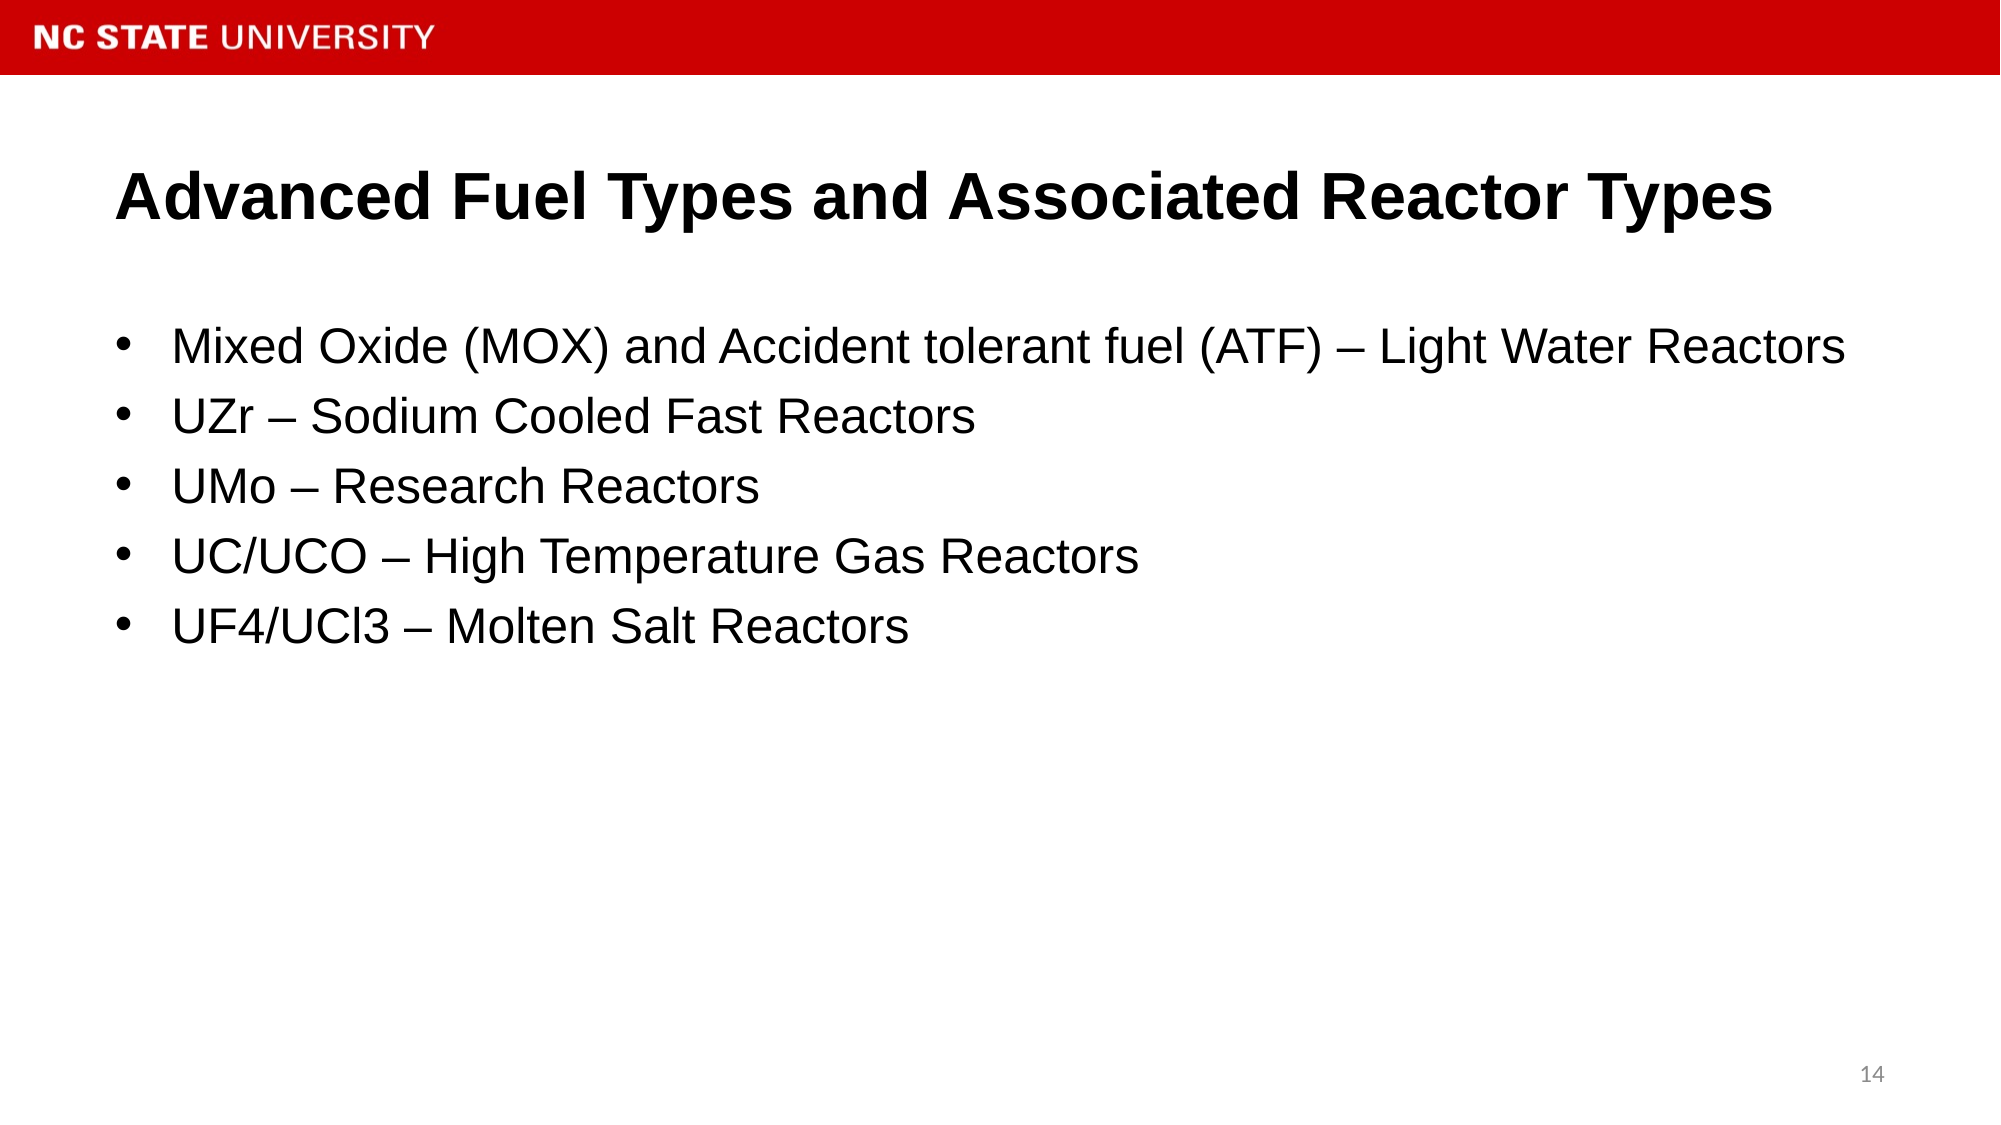

# Advanced Fuel Types and Associated Reactor Types
Mixed Oxide (MOX) and Accident tolerant fuel (ATF) – Light Water Reactors
UZr – Sodium Cooled Fast Reactors
UMo – Research Reactors
UC/UCO – High Temperature Gas Reactors
UF4/UCl3 – Molten Salt Reactors

14